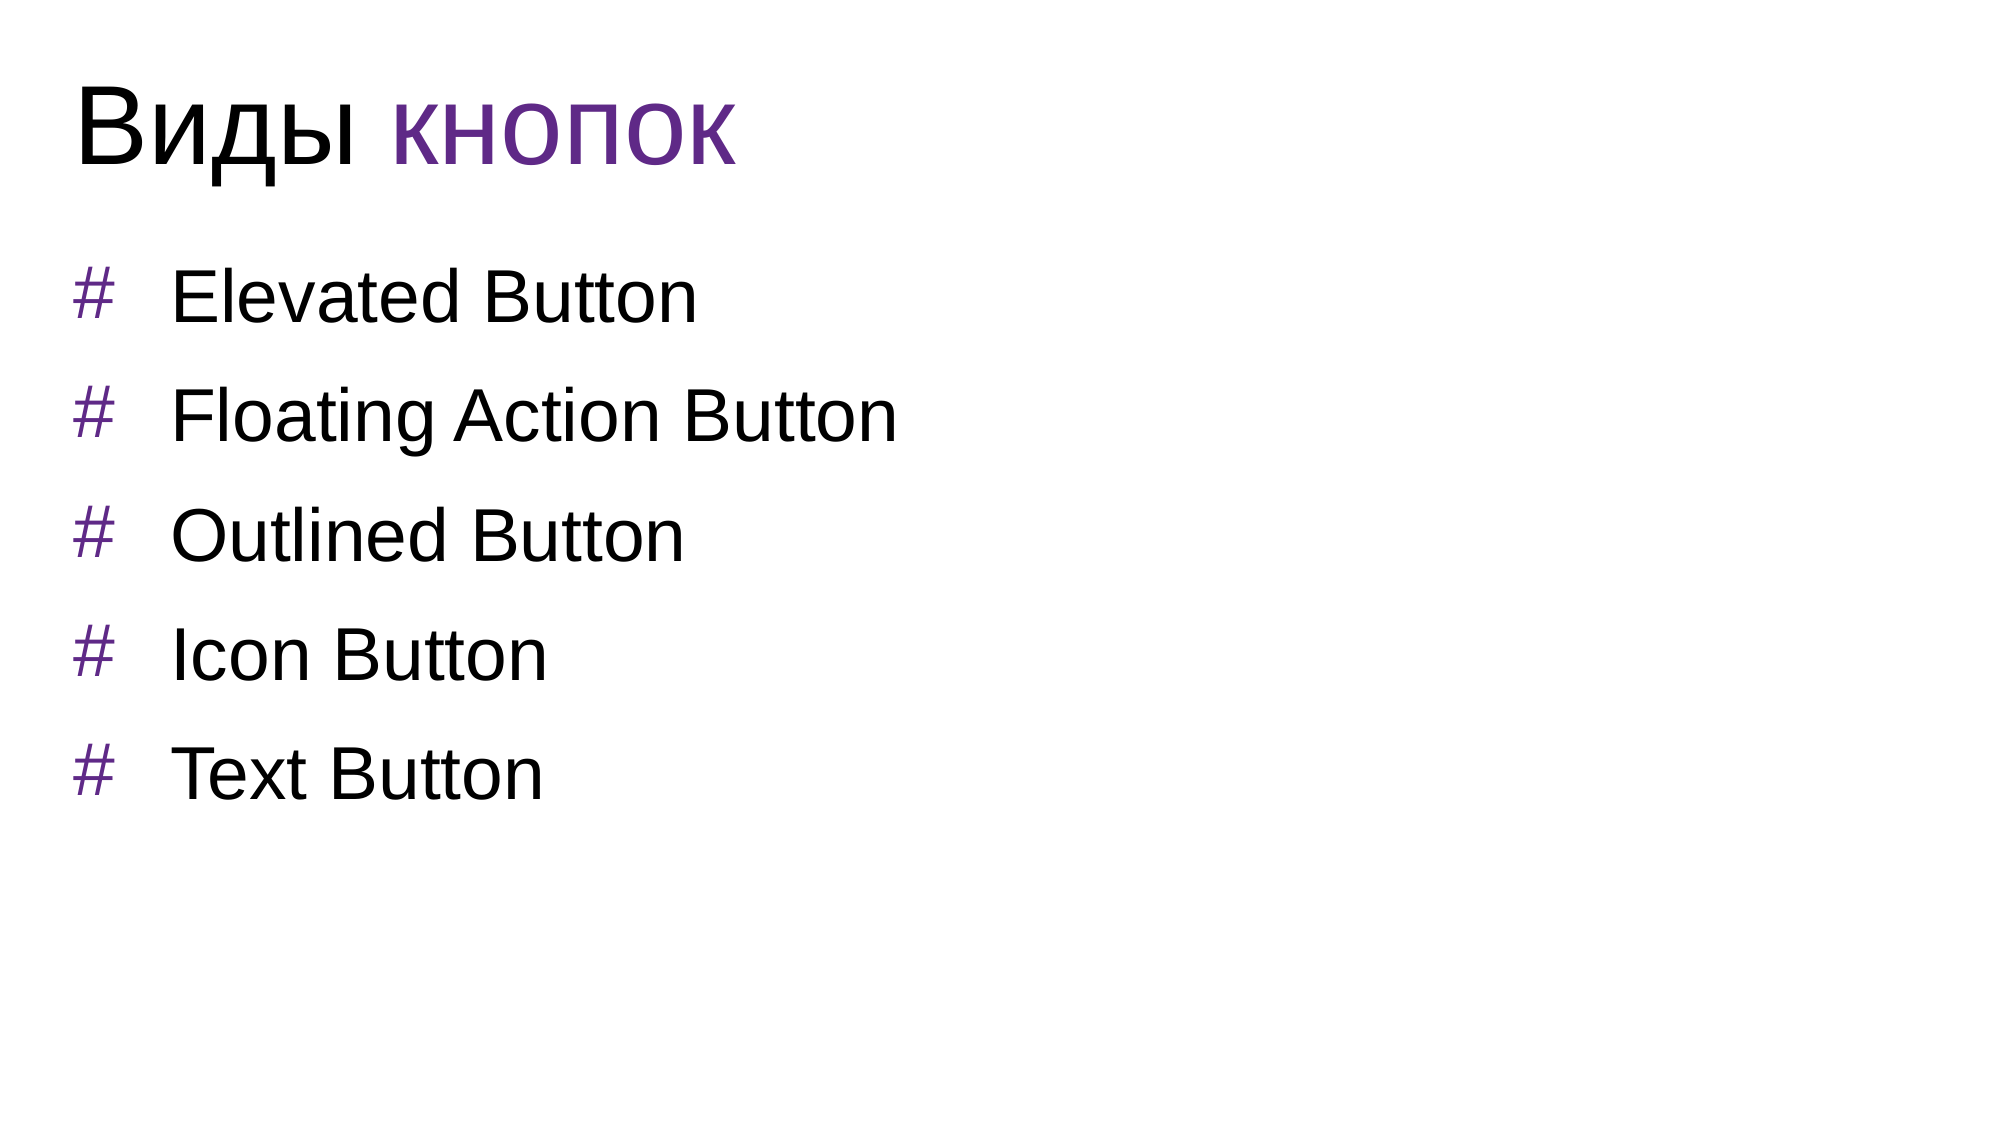

# Виды кнопок
Elevated Button
Floating Action Button
Outlined Button
Icon Button
Text Button